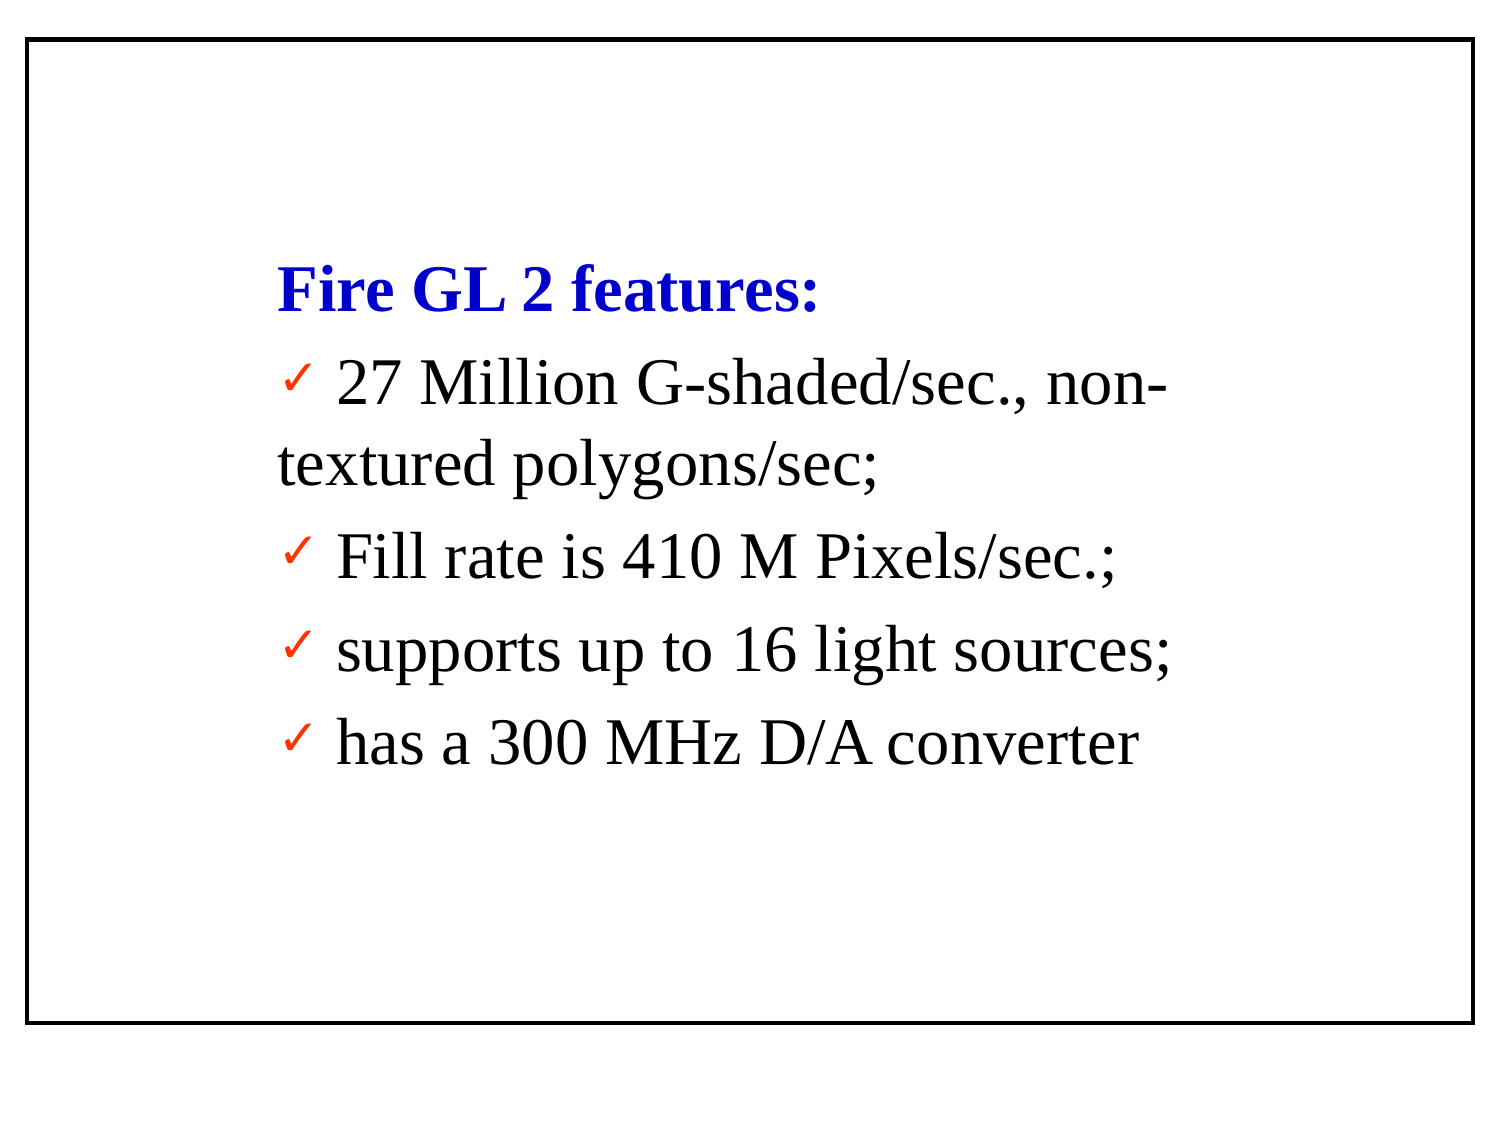

Fire GL 2 features:
 27 Million G-shaded/sec., non-textured polygons/sec;
 Fill rate is 410 M Pixels/sec.;
 supports up to 16 light sources;
 has a 300 MHz D/A converter